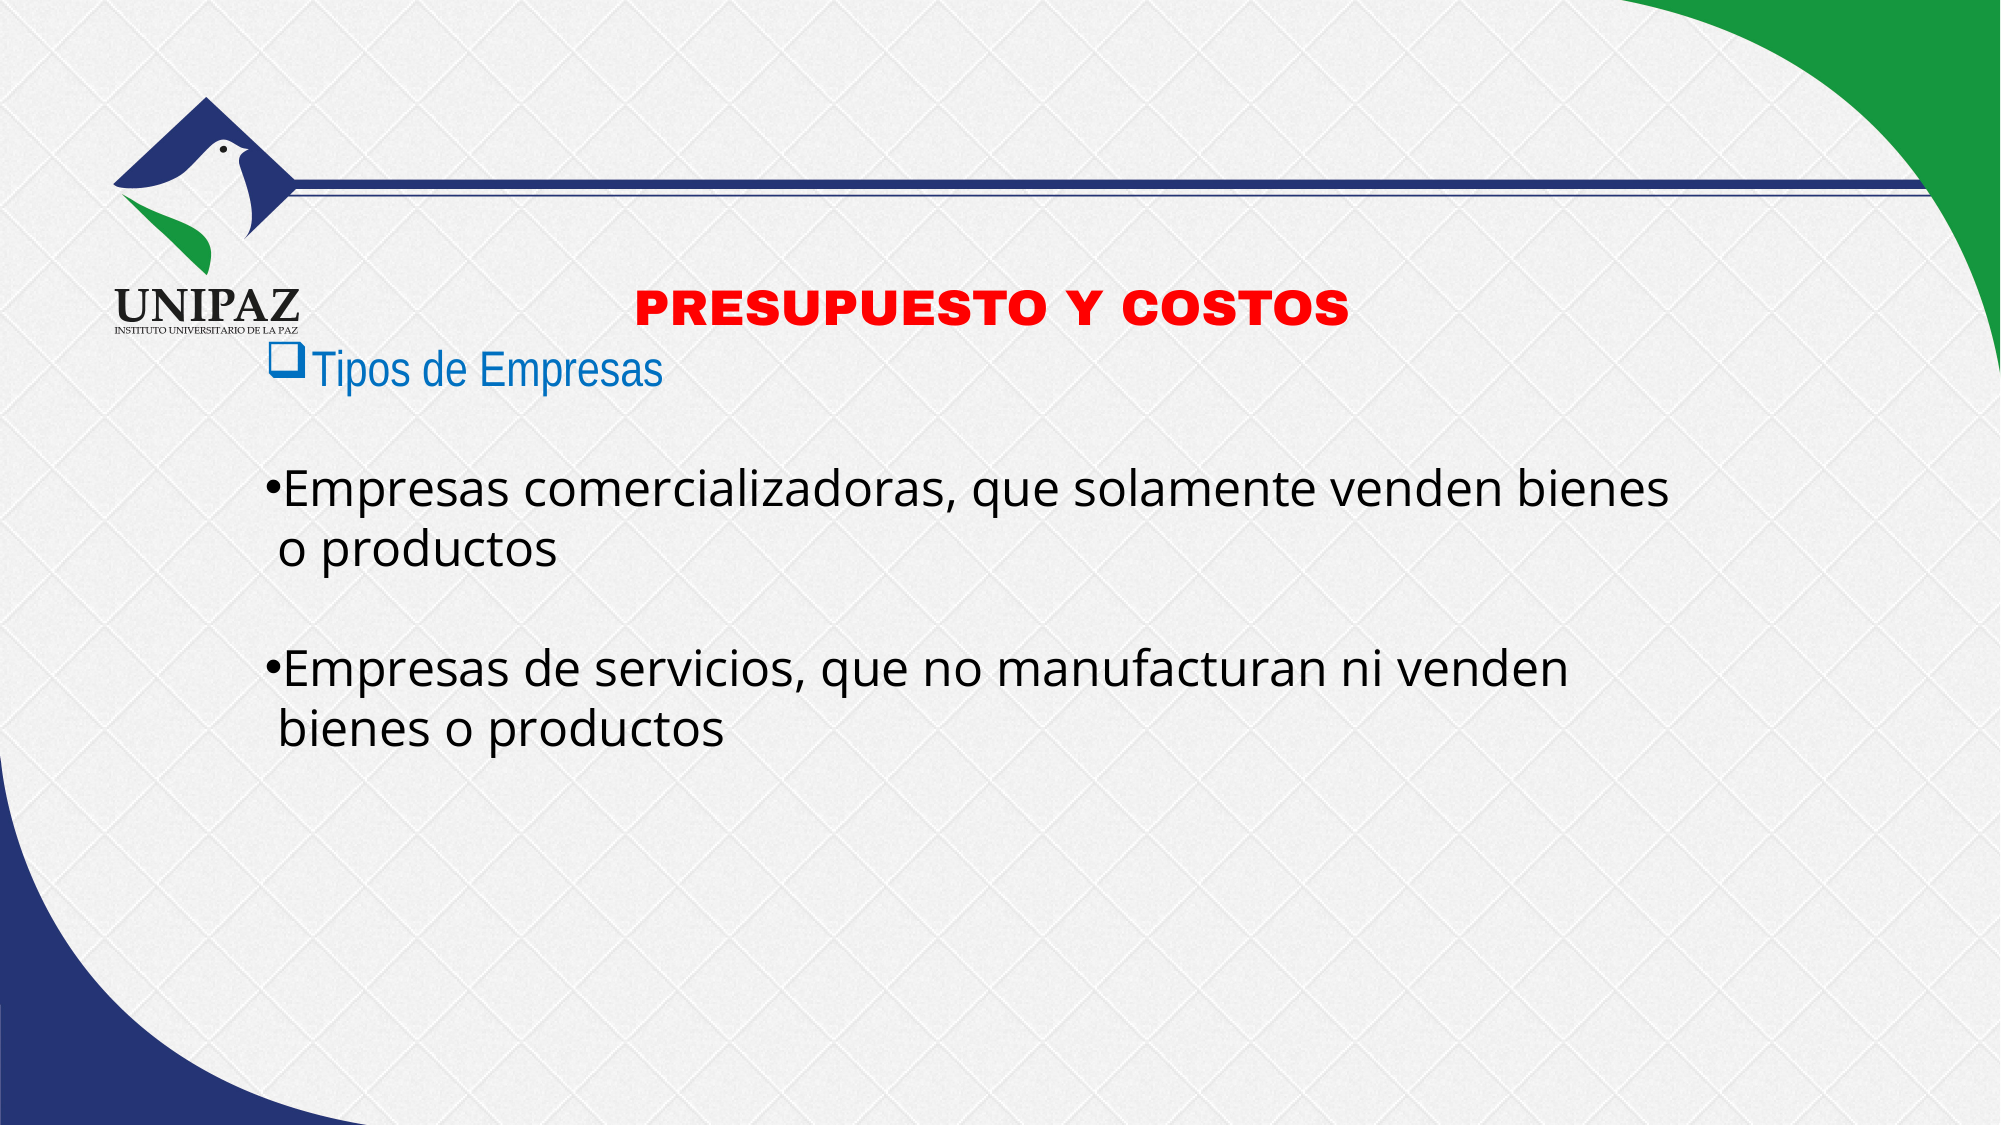

# PRESUPUESTO Y COSTOS

Tipos de Empresas

Empresas comercializadoras, que solamente venden bienes
 o productos

Empresas de servicios, que no manufacturan ni venden
 bienes o productos